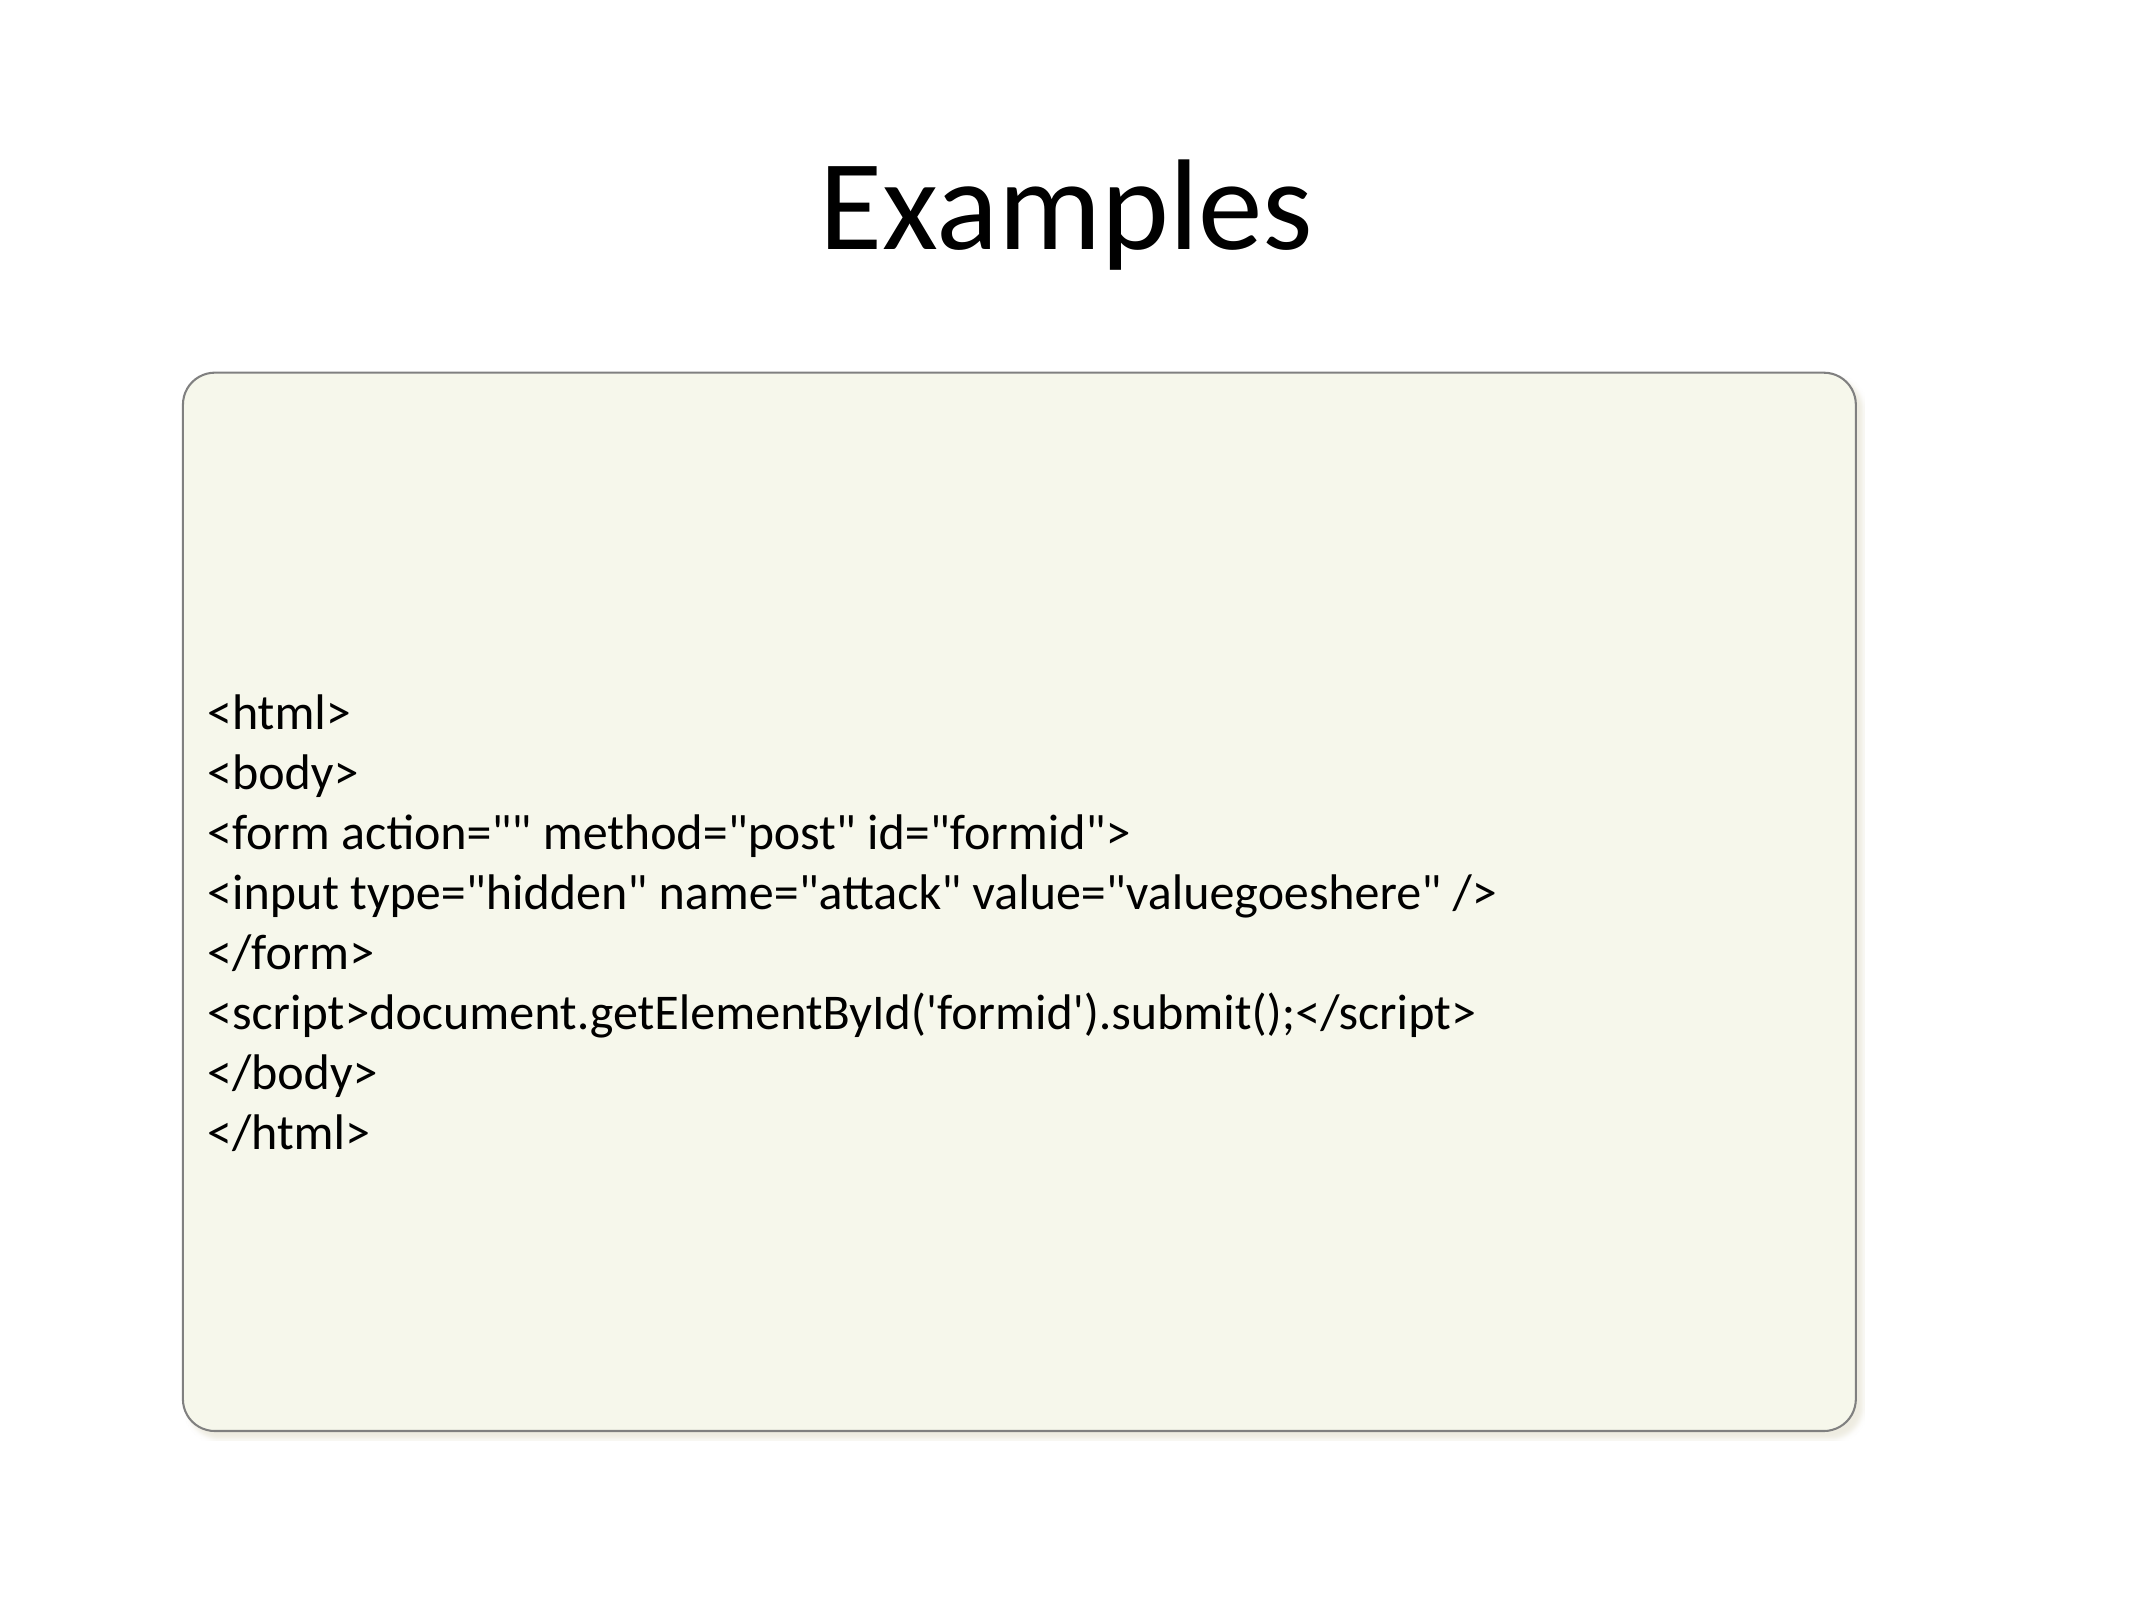

# Examples

<html>
<body>
<form action="" method="post" id="formid">
<input type="hidden" name="attack" value="valuegoeshere" />
</form>
<script>document.getElementById('formid').submit();</script>
</body>
</html>